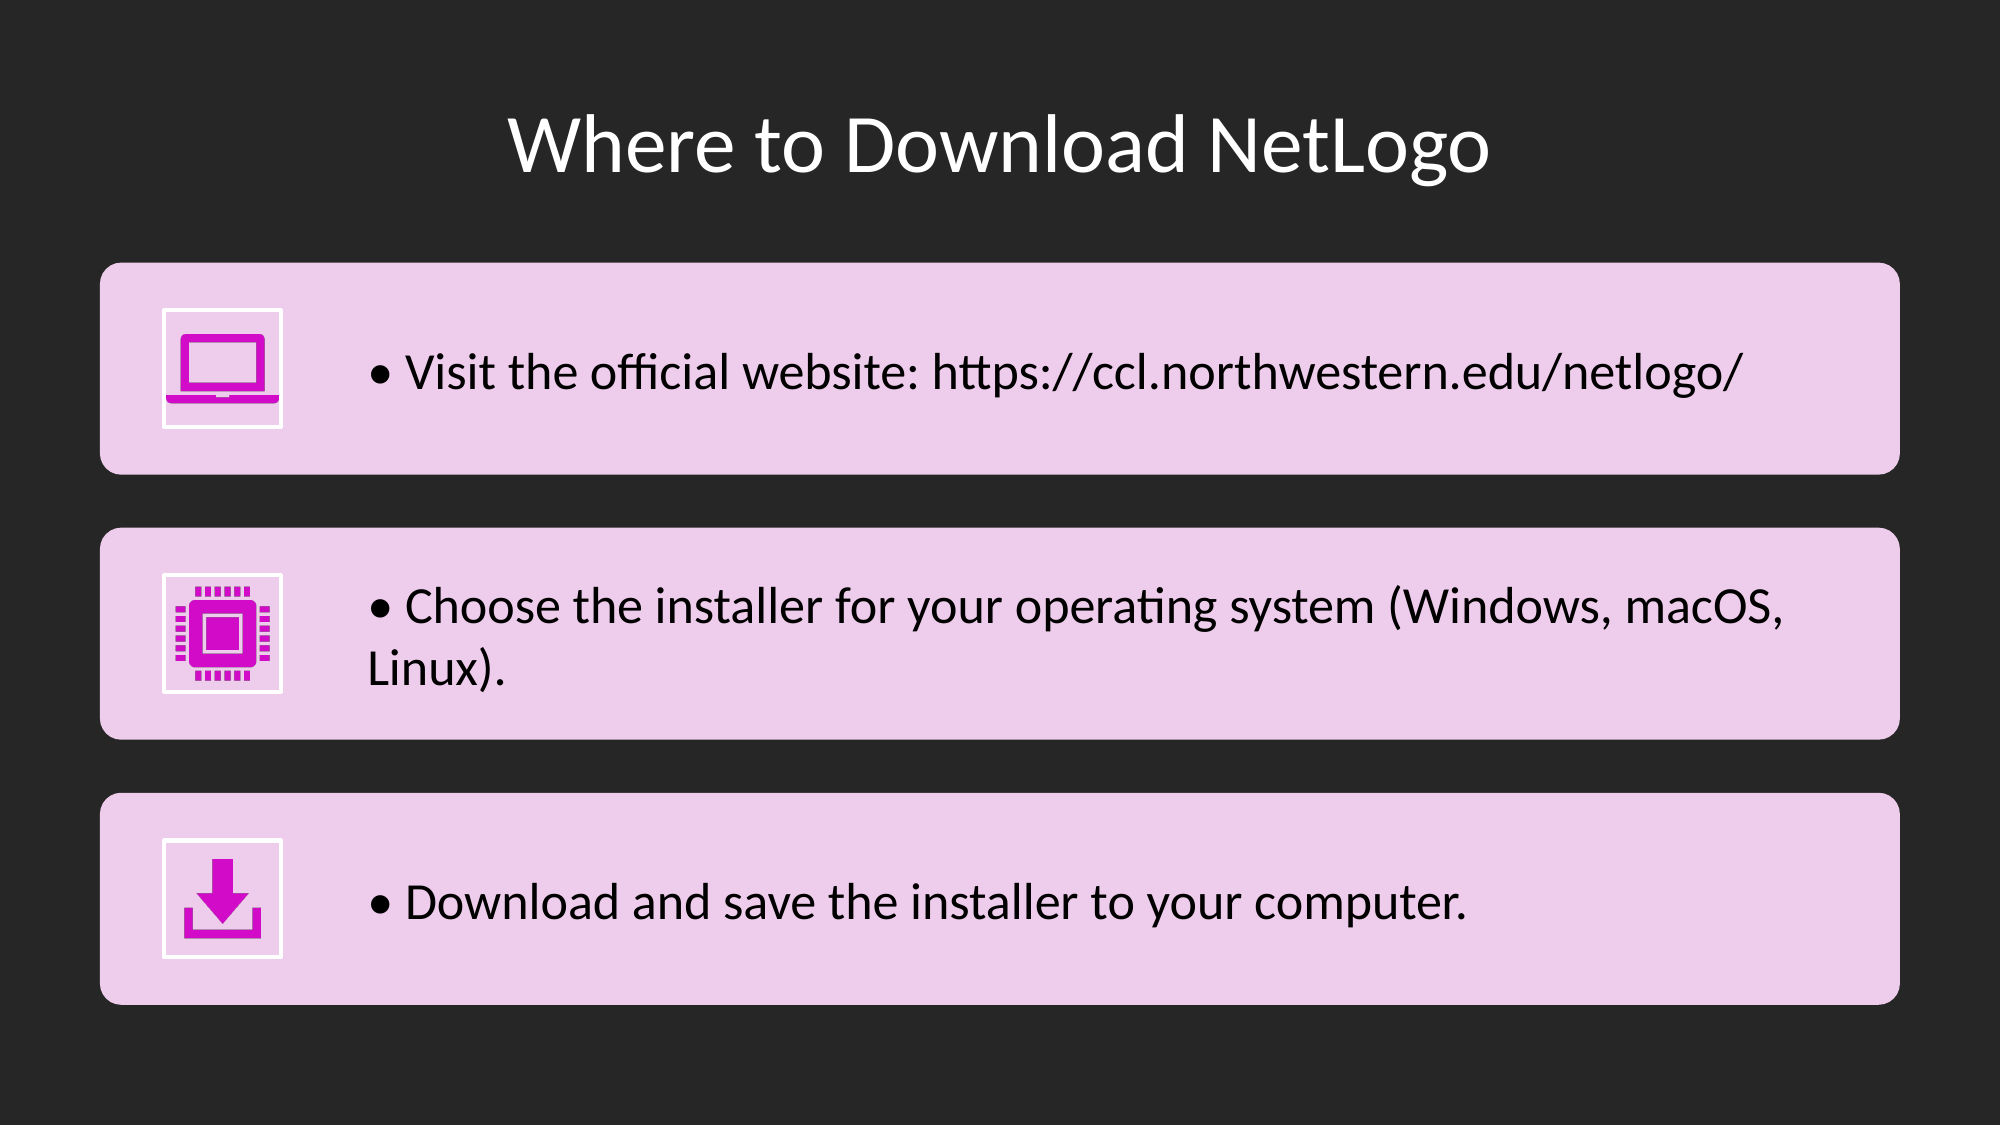

# Where to Download NetLogo
• Visit the official website: https://ccl.northwestern.edu/netlogo/
• Choose the installer for your operating system (Windows, macOS, Linux).
• Download and save the installer to your computer.